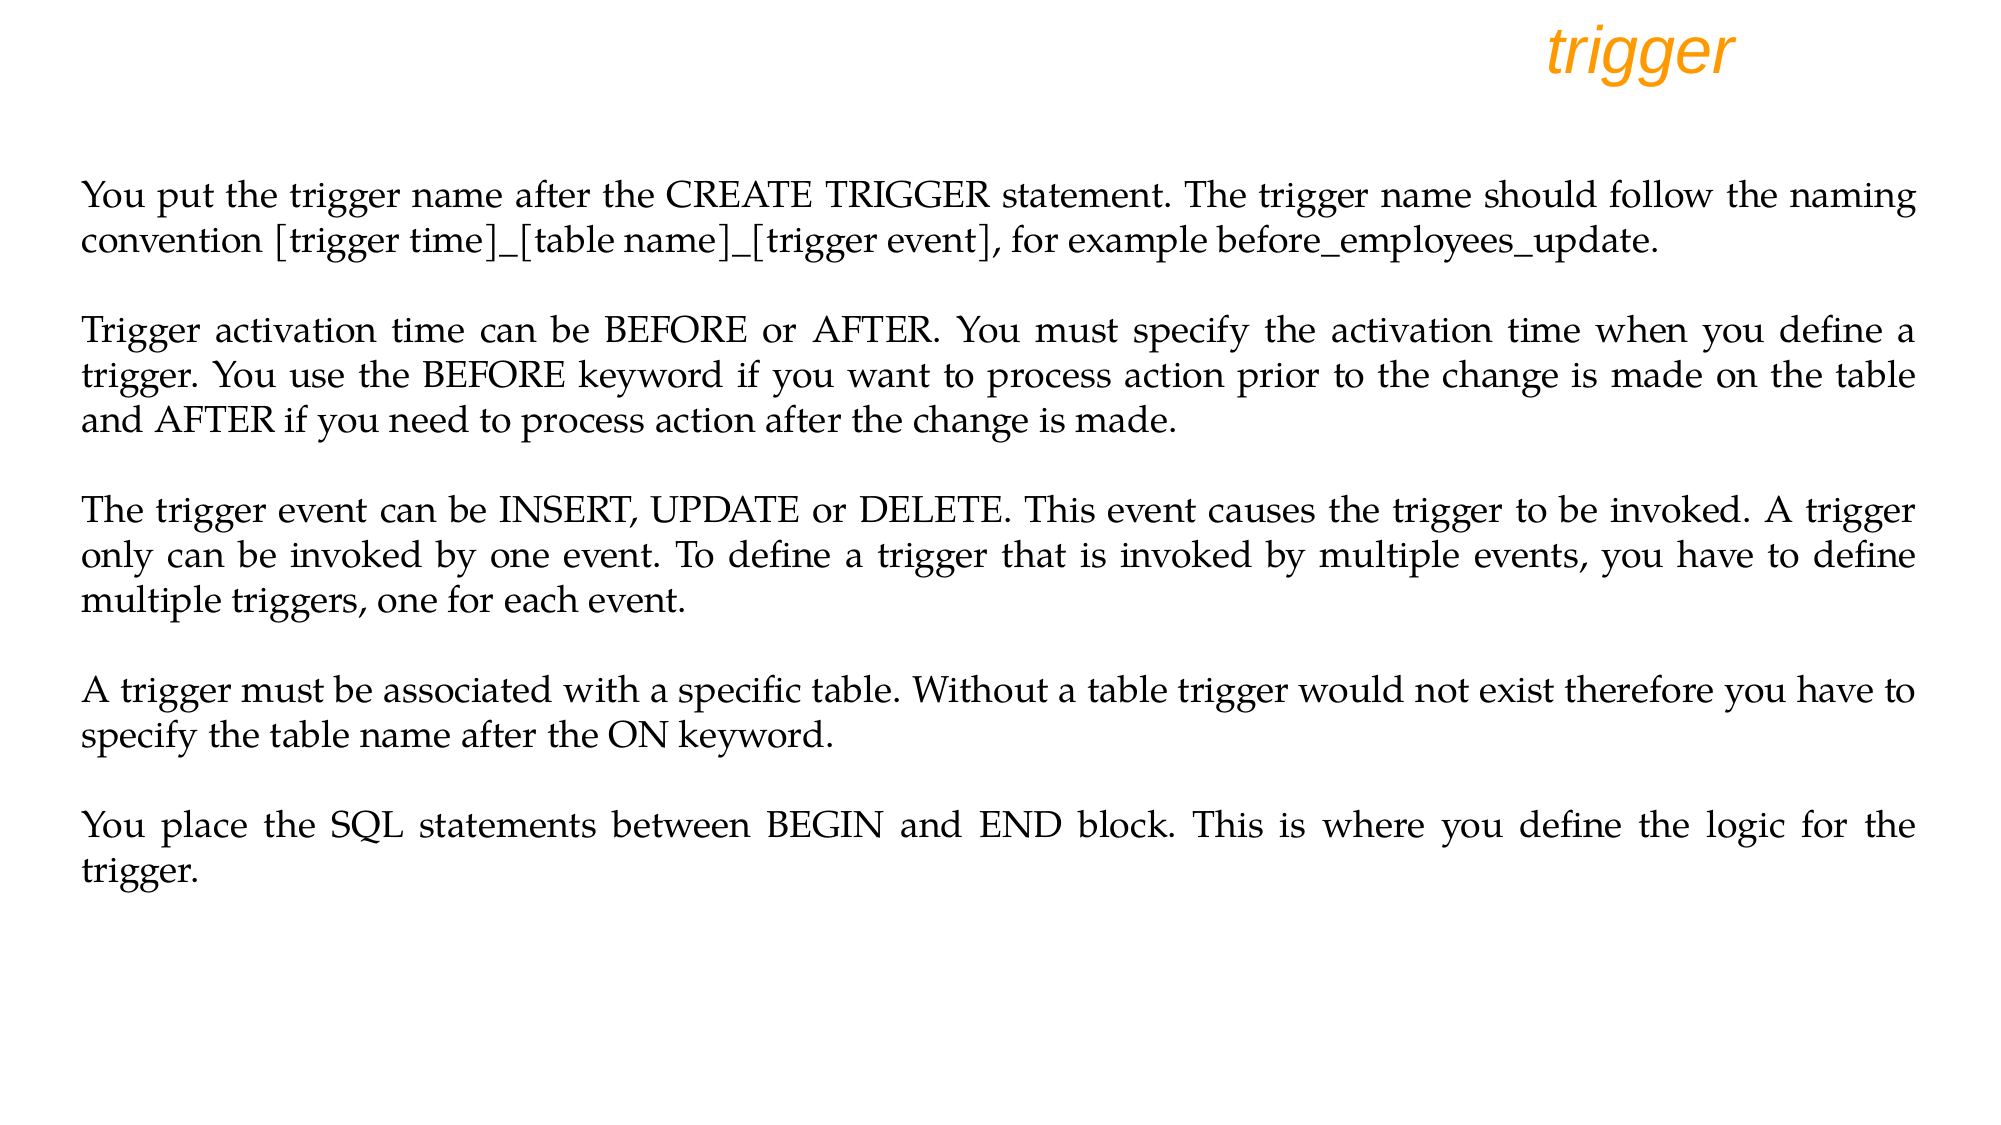

trigger
You put the trigger name after the CREATE TRIGGER statement. The trigger name should follow the naming convention [trigger time]_[table name]_[trigger event], for example before_employees_update.

Trigger activation time can be BEFORE or AFTER. You must specify the activation time when you define a trigger. You use the BEFORE keyword if you want to process action prior to the change is made on the table and AFTER if you need to process action after the change is made.

The trigger event can be INSERT, UPDATE or DELETE. This event causes the trigger to be invoked. A trigger only can be invoked by one event. To define a trigger that is invoked by multiple events, you have to define multiple triggers, one for each event.

A trigger must be associated with a specific table. Without a table trigger would not exist therefore you have to specify the table name after the ON keyword.

You place the SQL statements between BEGIN and END block. This is where you define the logic for the trigger.